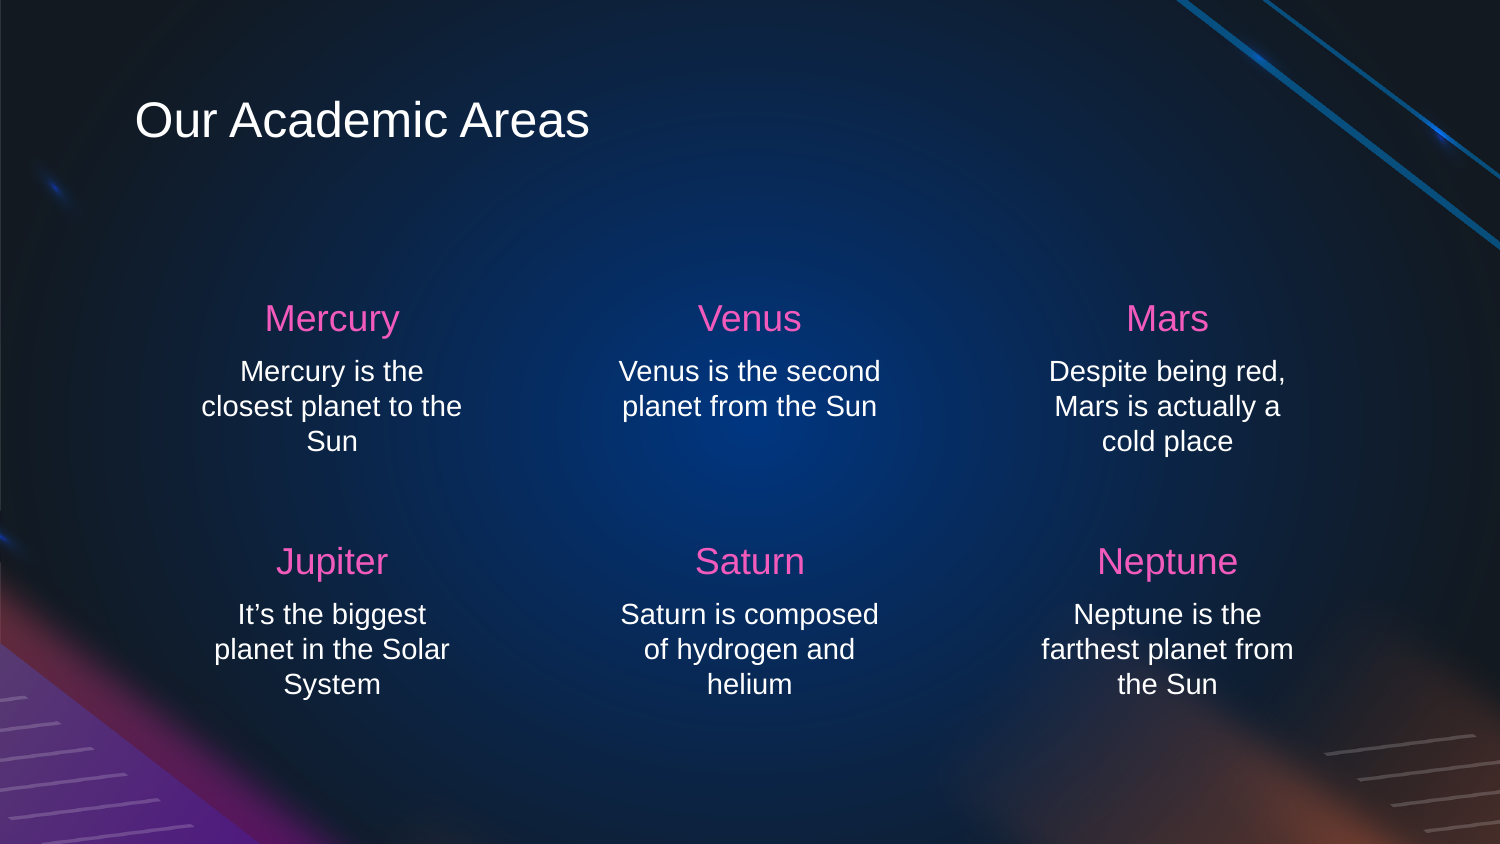

Our Academic Areas
# Mercury
Venus
Mars
Mercury is the closest planet to the Sun
Venus is the second planet from the Sun
Despite being red, Mars is actually a cold place
Jupiter
Saturn
Neptune
It’s the biggest planet in the Solar System
Saturn is composed of hydrogen and helium

Neptune is the farthest planet from the Sun